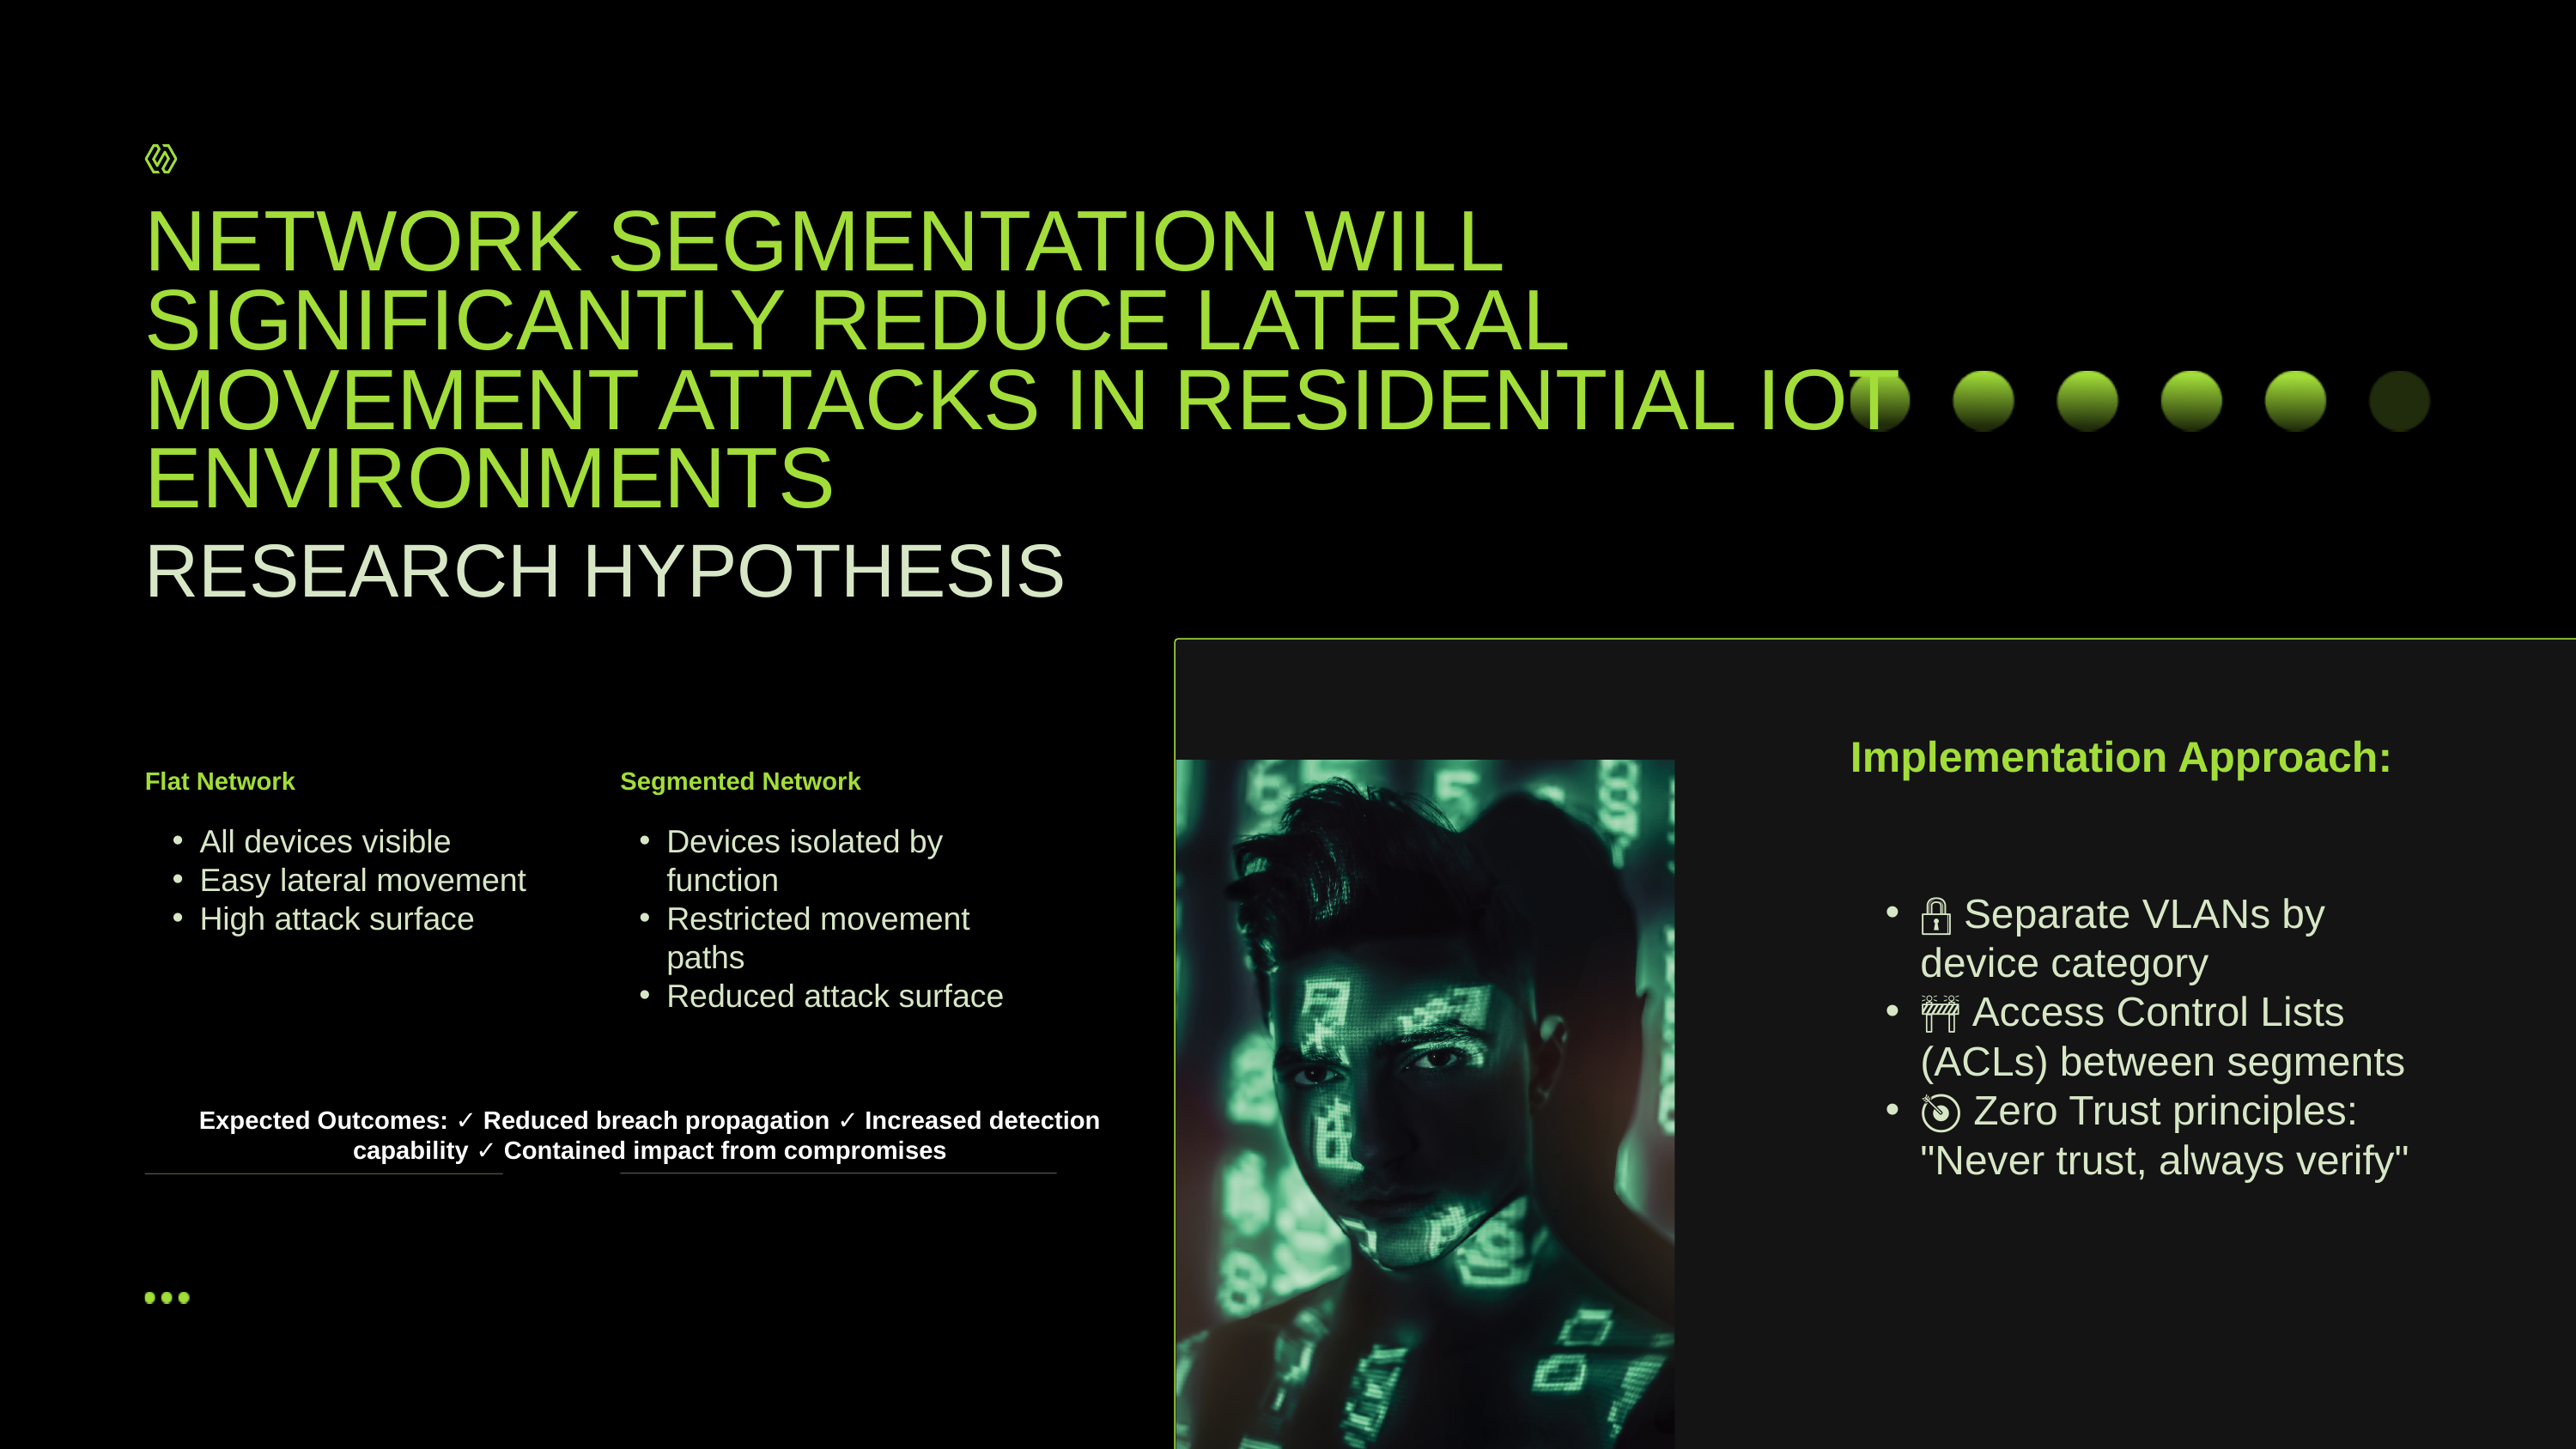

NETWORK SEGMENTATION WILL SIGNIFICANTLY REDUCE LATERAL MOVEMENT ATTACKS IN RESIDENTIAL IOT ENVIRONMENTS

RESEARCH HYPOTHESIS

Implementation Approach:

Flat Network
Segmented Network
All devices visible
Easy lateral movement
High attack surface
Devices isolated by function
Restricted movement paths
Reduced attack surface
🔒 Separate VLANs by device category
🚧 Access Control Lists (ACLs) between segments
🎯 Zero Trust principles: "Never trust, always verify"

Expected Outcomes: ✓ Reduced breach propagation ✓ Increased detection capability ✓ Contained impact from compromises